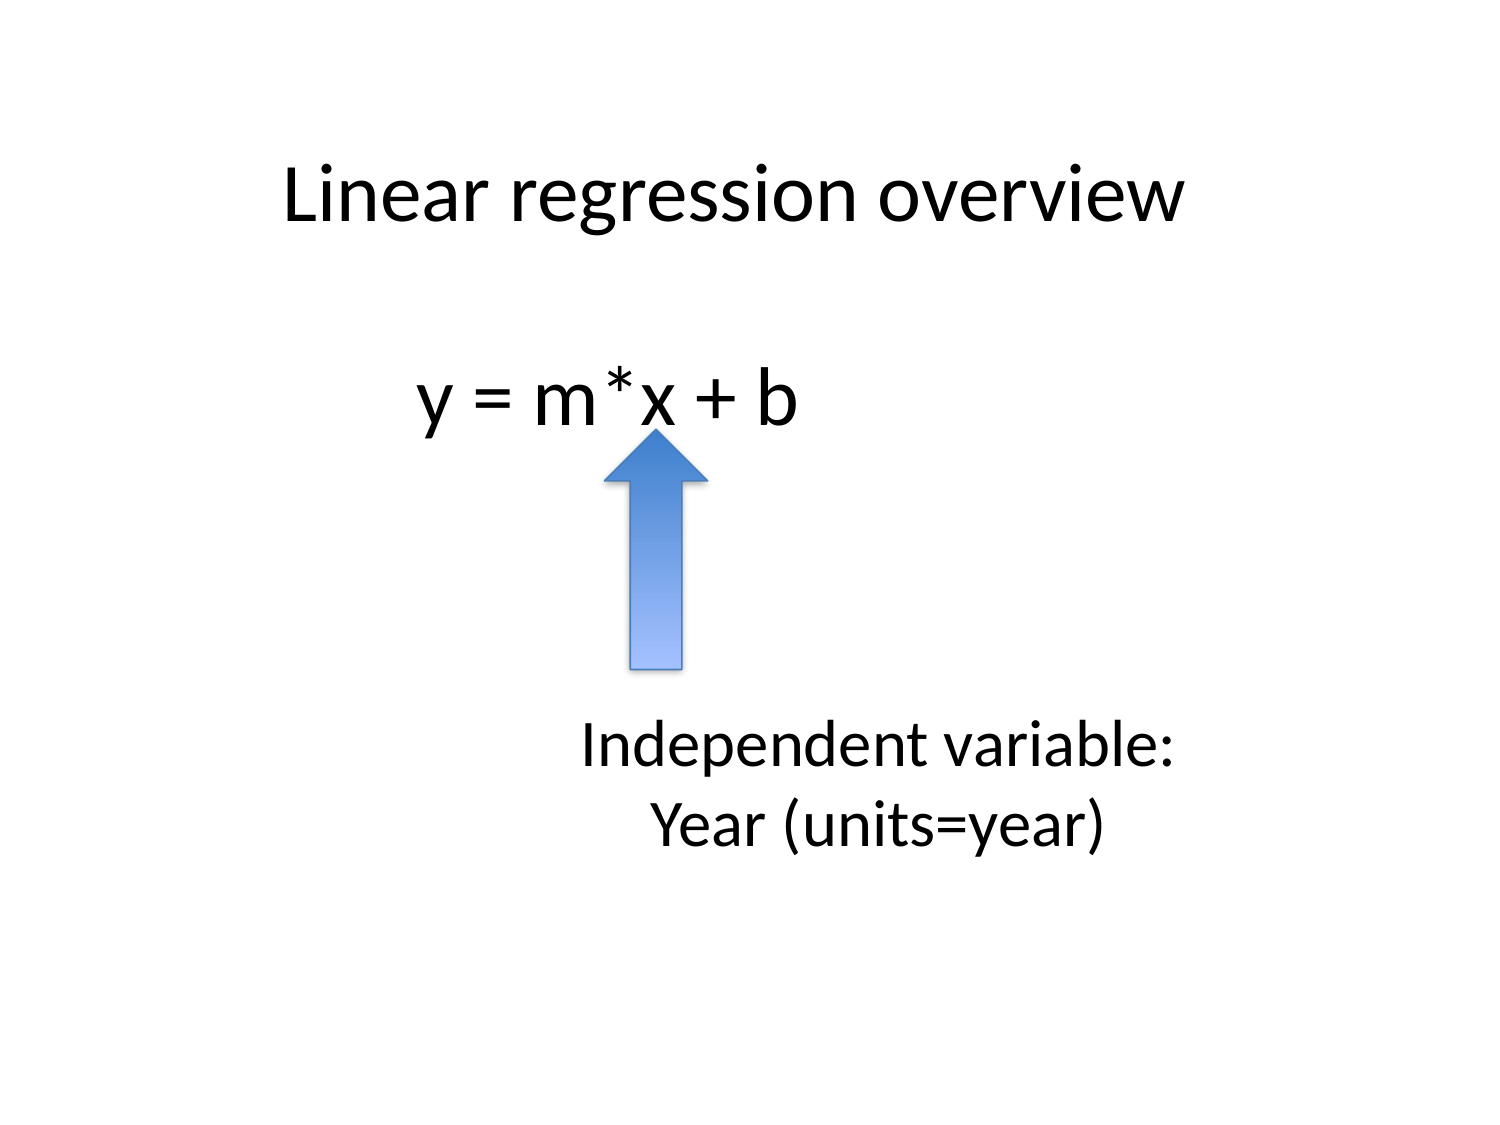

Linear regression overview
y = m*x + b

Independent variable:
Year (units=year)